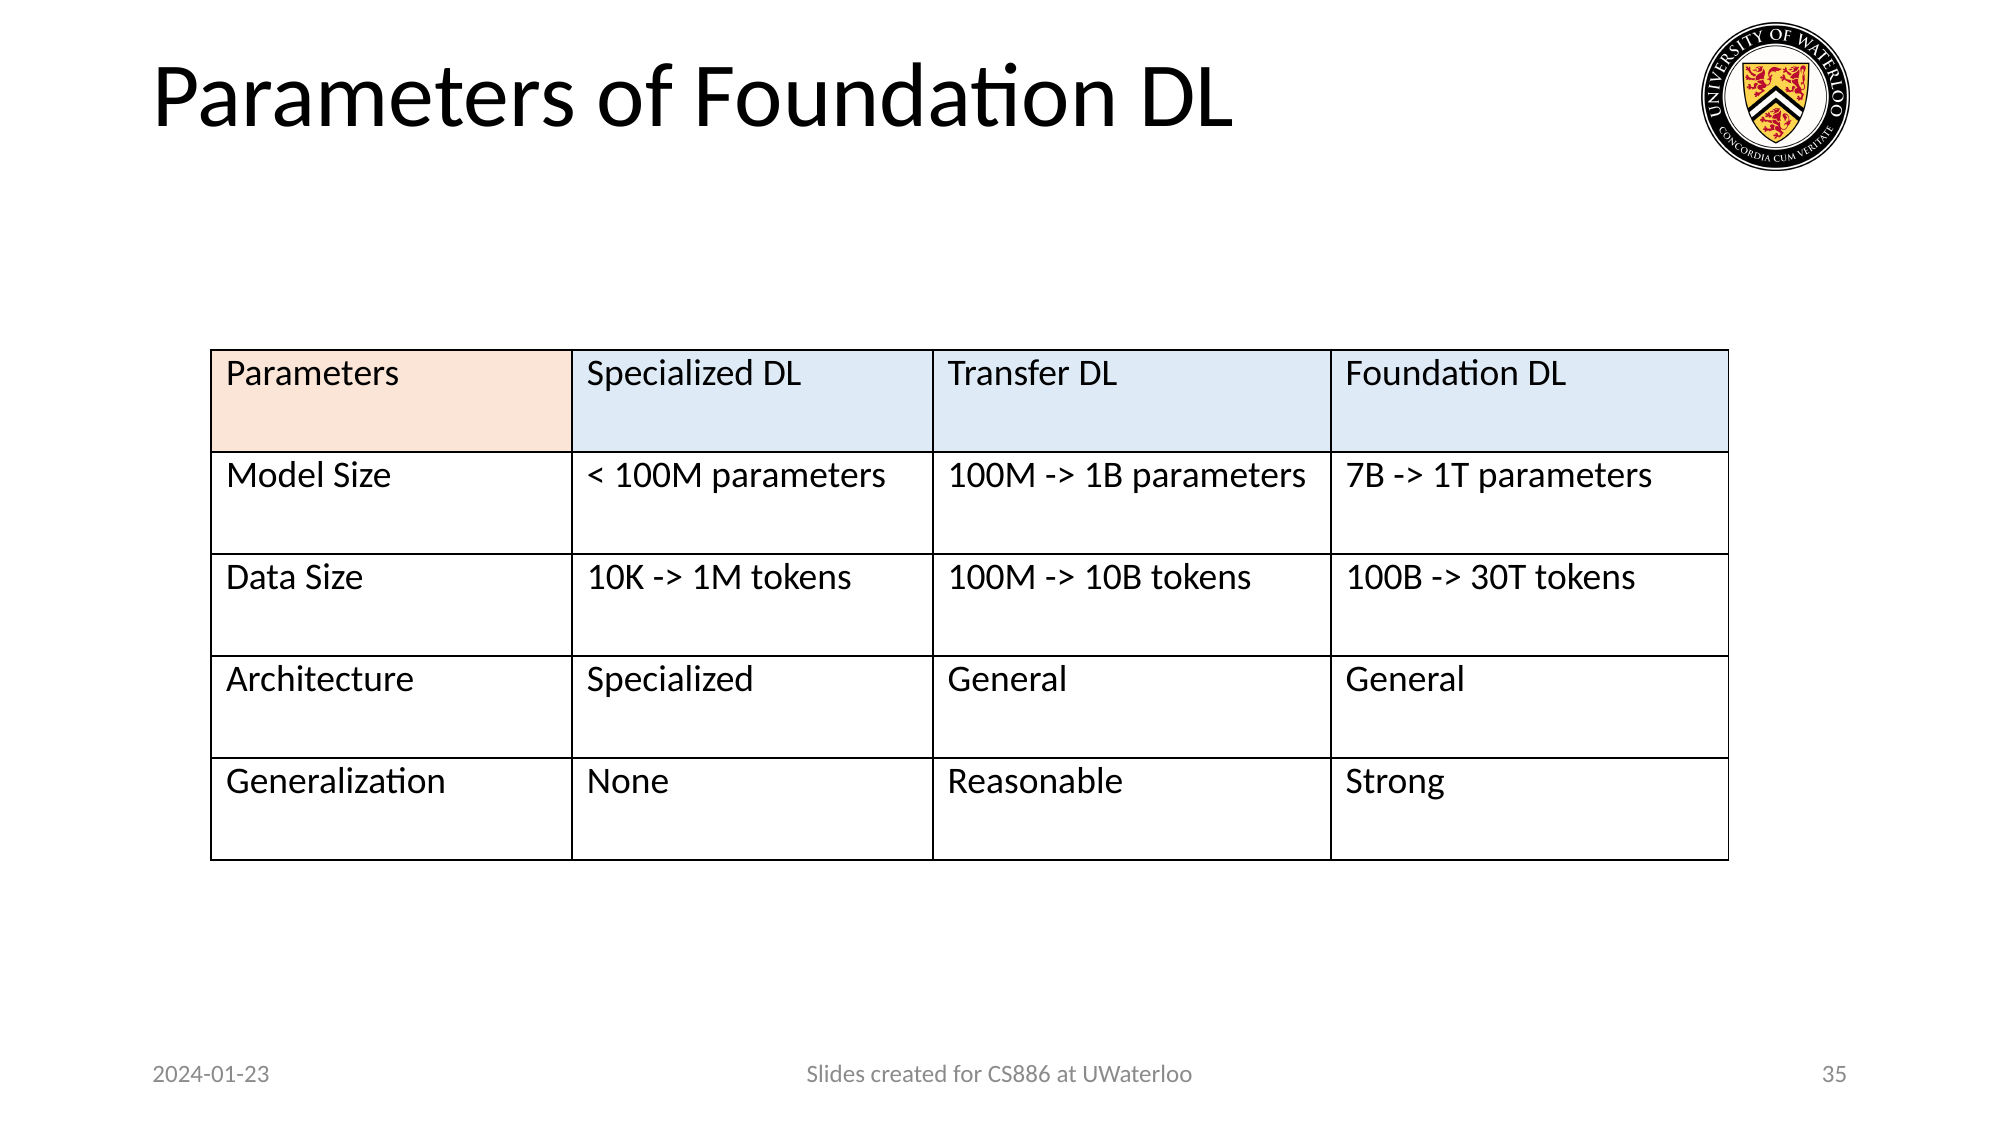

# Parameters of Foundation DL
| Parameters | Specialized DL | Transfer DL | Foundation DL |
| --- | --- | --- | --- |
| Model Size | < 100M parameters | 100M -> 1B parameters | 7B -> 1T parameters |
| Data Size | 10K -> 1M tokens | 100M -> 10B tokens | 100B -> 30T tokens |
| Architecture | Specialized | General | General |
| Generalization | None | Reasonable | Strong |
2024-01-23
Slides created for CS886 at UWaterloo
35